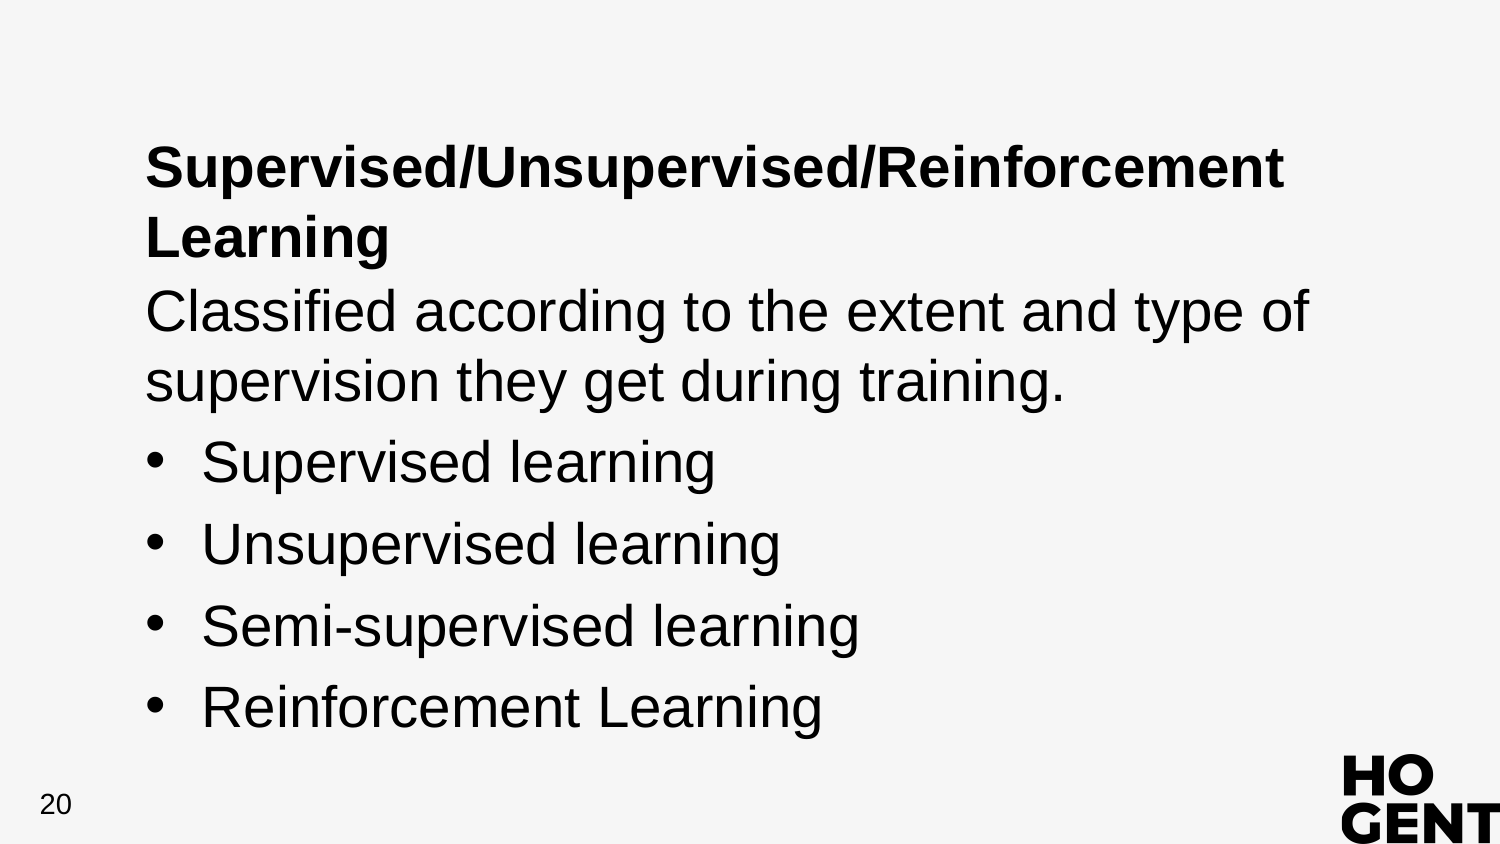

# Supervised/Unsupervised/Reinforcement Learning
Classified according to the extent and type of supervision they get during training.
Supervised learning
Unsupervised learning
Semi-supervised learning
Reinforcement Learning